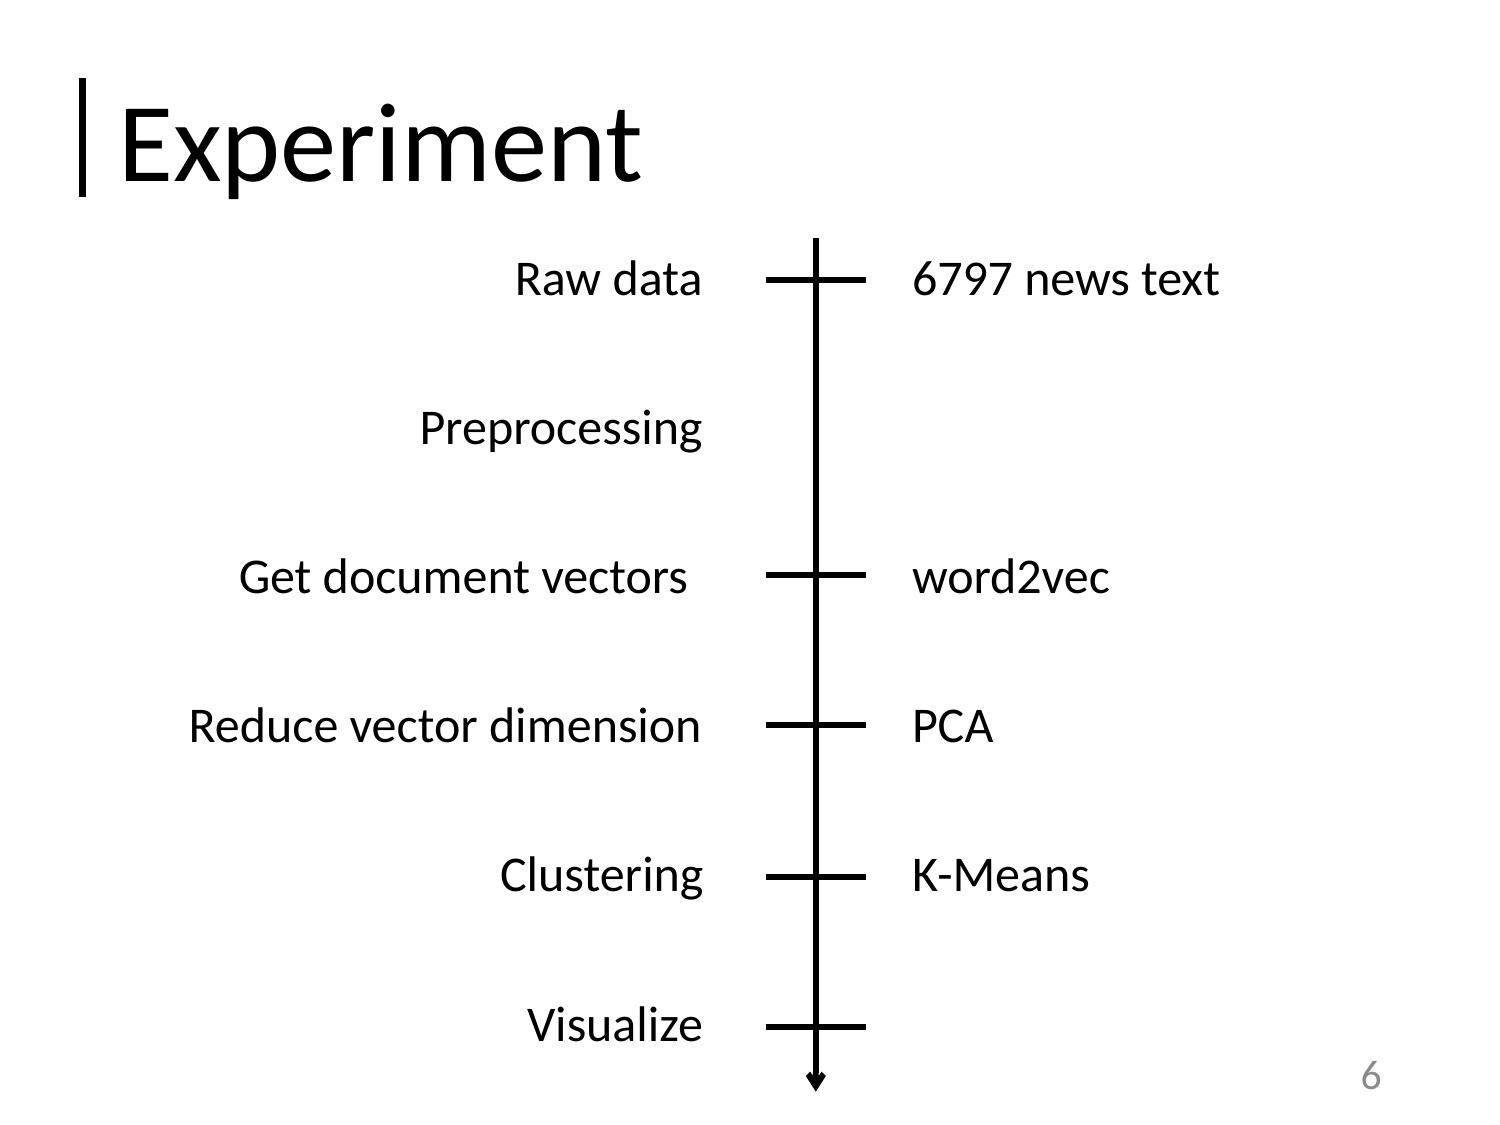

# Experiment
6797 news text
Raw data
Preprocessing
word2vec
Get document vectors
PCA
Reduce vector dimension
K-Means
Clustering
Visualize
6